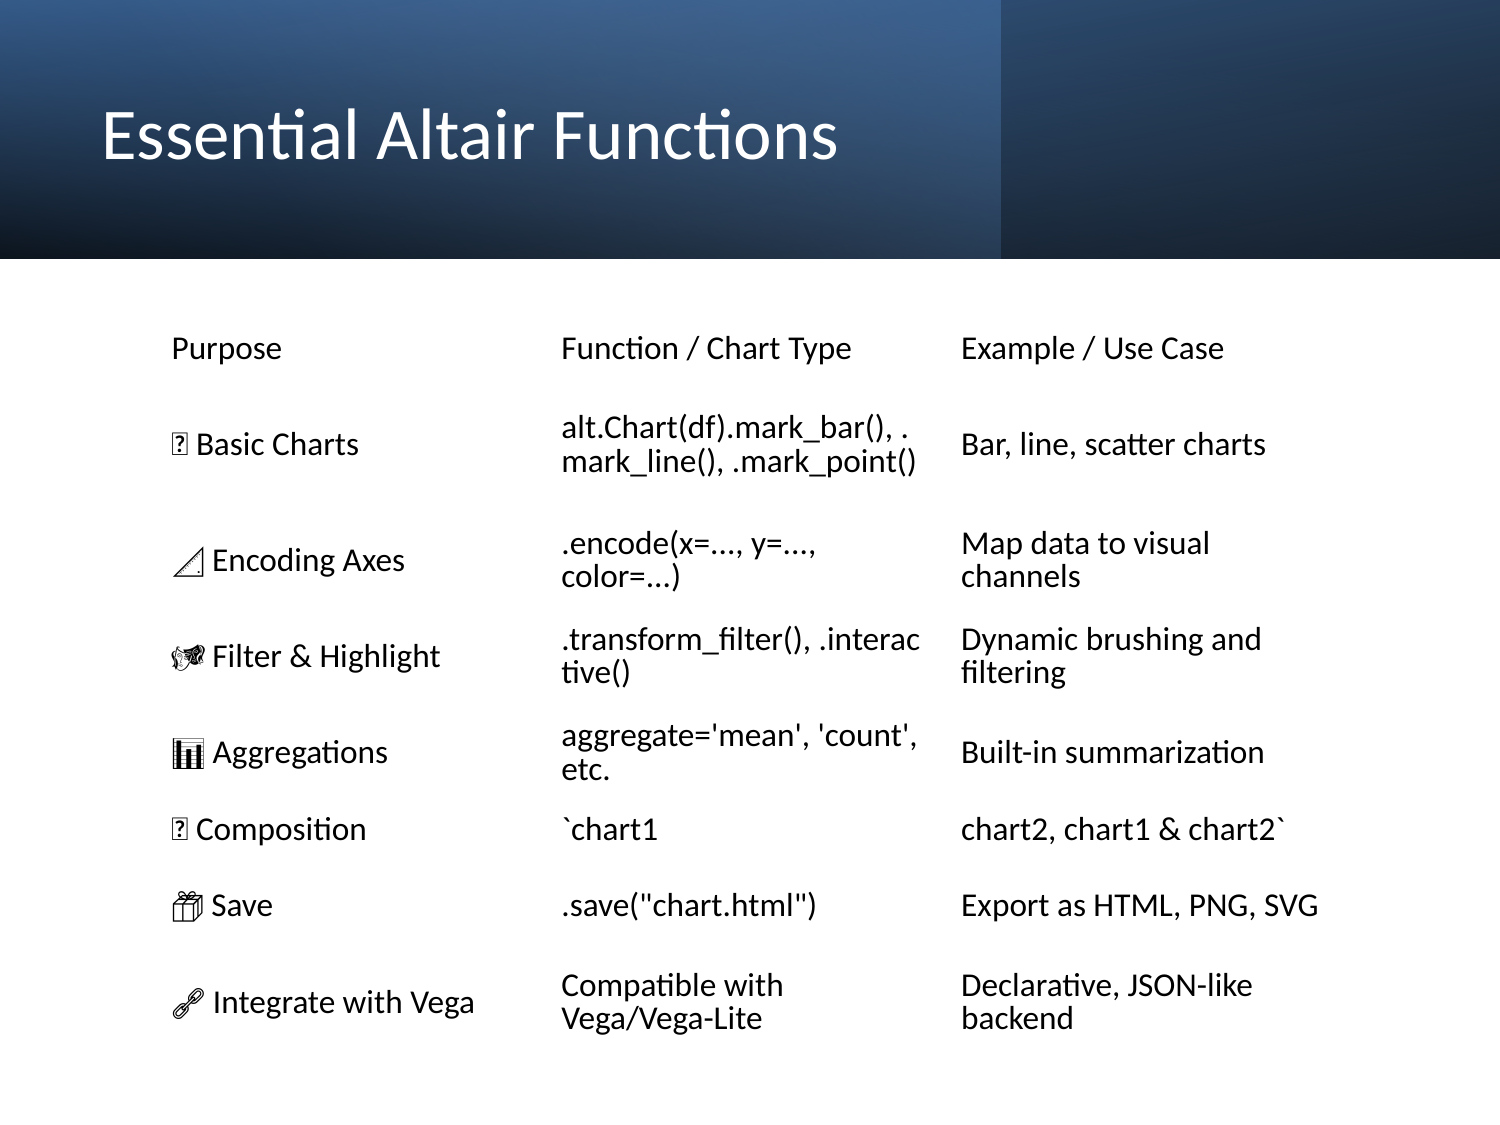

# Essential Altair Functions
| Purpose | Function / Chart Type | Example / Use Case |
| --- | --- | --- |
| 🧱 Basic Charts | alt.Chart(df).mark\_bar(), .mark\_line(), .mark\_point() | Bar, line, scatter charts |
| 📐 Encoding Axes | .encode(x=..., y=..., color=...) | Map data to visual channels |
| 🎭 Filter & Highlight | .transform\_filter(), .interactive() | Dynamic brushing and filtering |
| 📊 Aggregations | aggregate='mean', 'count', etc. | Built-in summarization |
| 🧩 Composition | `chart1 | chart2, chart1 & chart2` |
| 📦 Save | .save("chart.html") | Export as HTML, PNG, SVG |
| 🔗 Integrate with Vega | Compatible with Vega/Vega-Lite | Declarative, JSON-like backend |